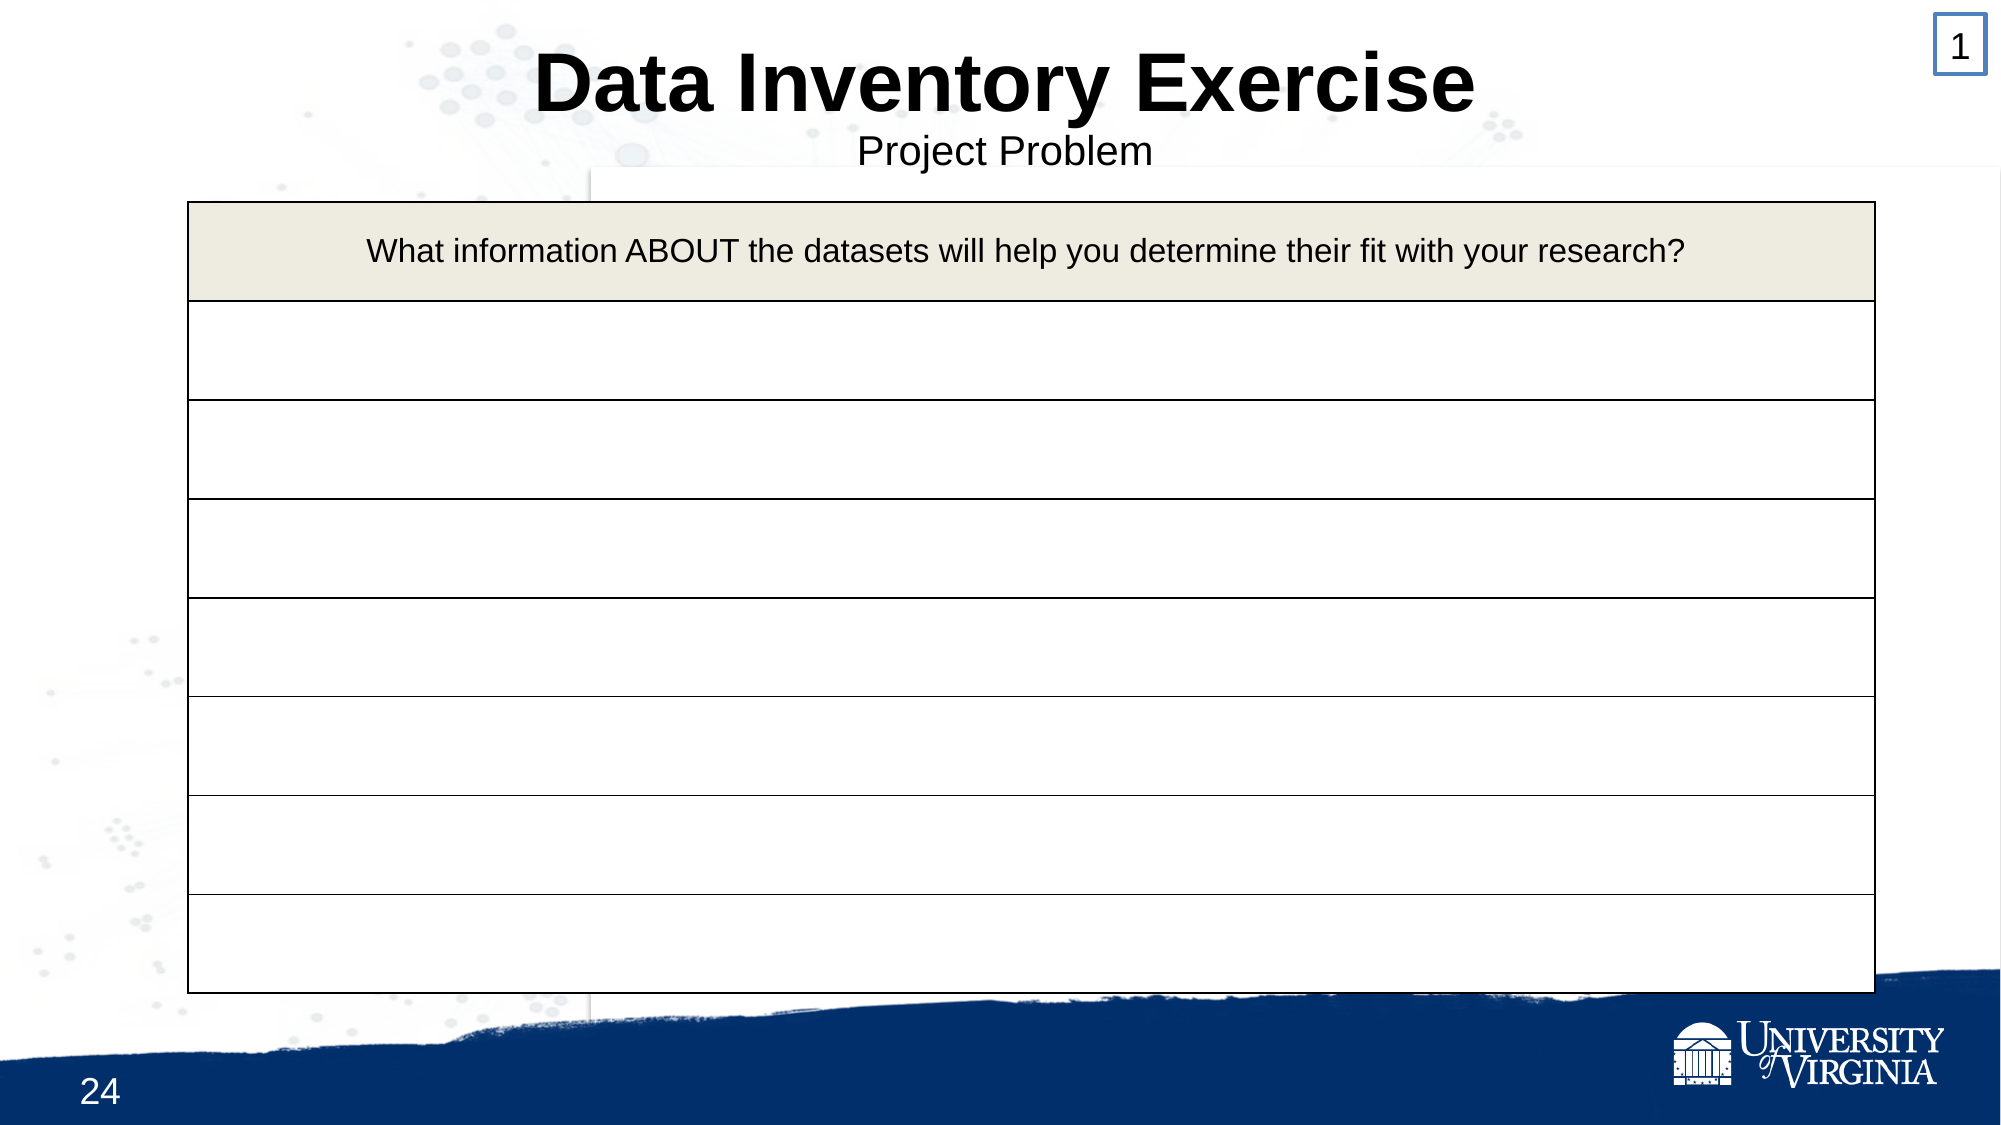

1
Data Inventory Exercise
Project Problem
| What information ABOUT the datasets will help you determine their fit with your research? |
| --- |
|  |
|  |
|  |
|  |
|  |
|  |
|  |
24